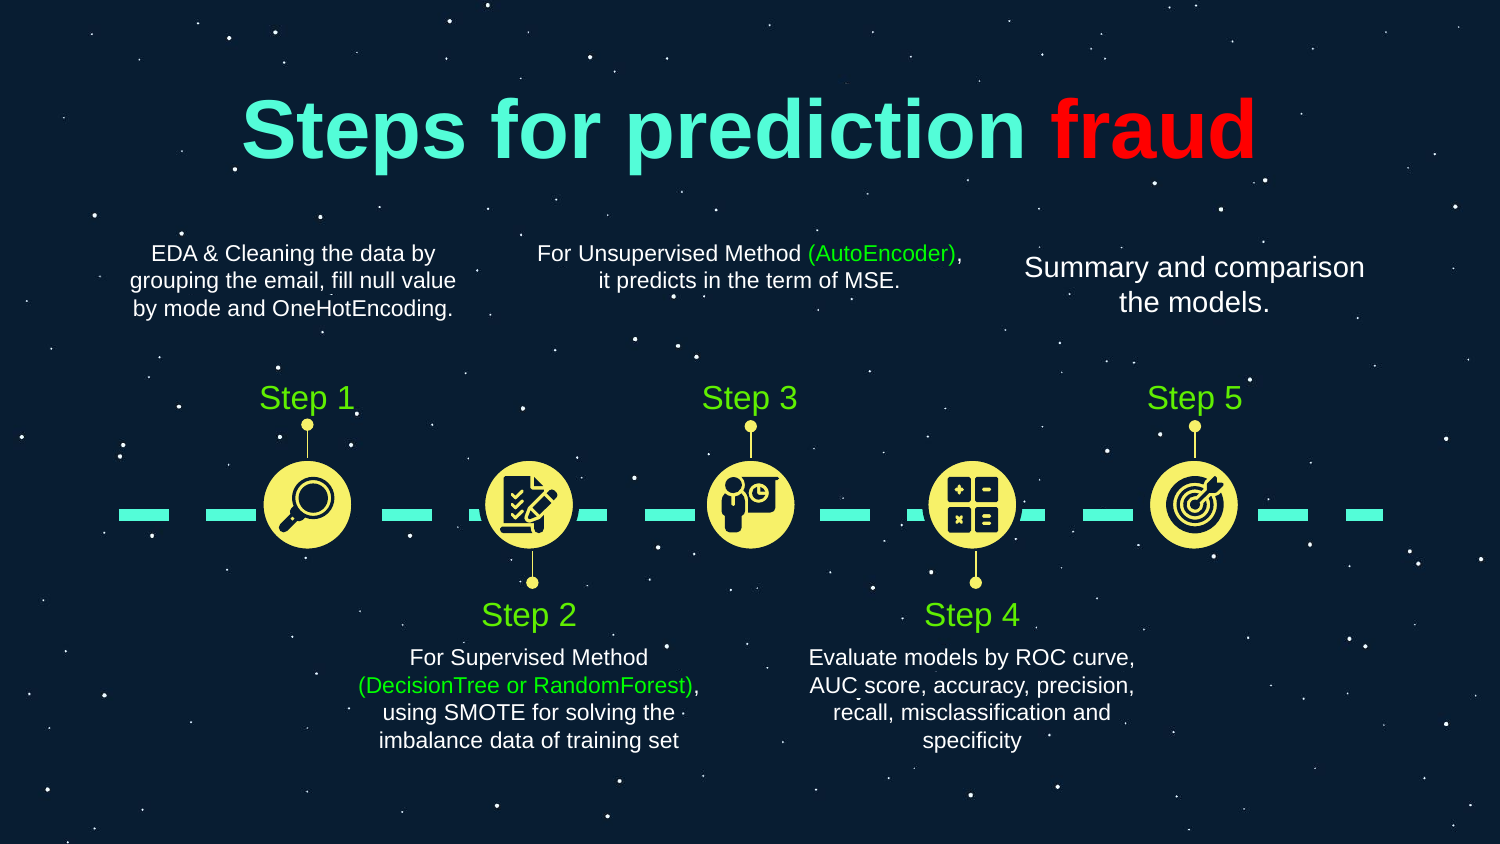

# Steps for prediction fraud
EDA & Cleaning the data by grouping the email, fill null value by mode and OneHotEncoding.
For Unsupervised Method (AutoEncoder), it predicts in the term of MSE.

Summary and comparison the models.
Step 3
Step 5
Step 1

Step 2
Step 4
Evaluate models by ROC curve, AUC score, accuracy, precision, recall, misclassification and specificity
For Supervised Method (DecisionTree or RandomForest), using SMOTE for solving the imbalance data of training set